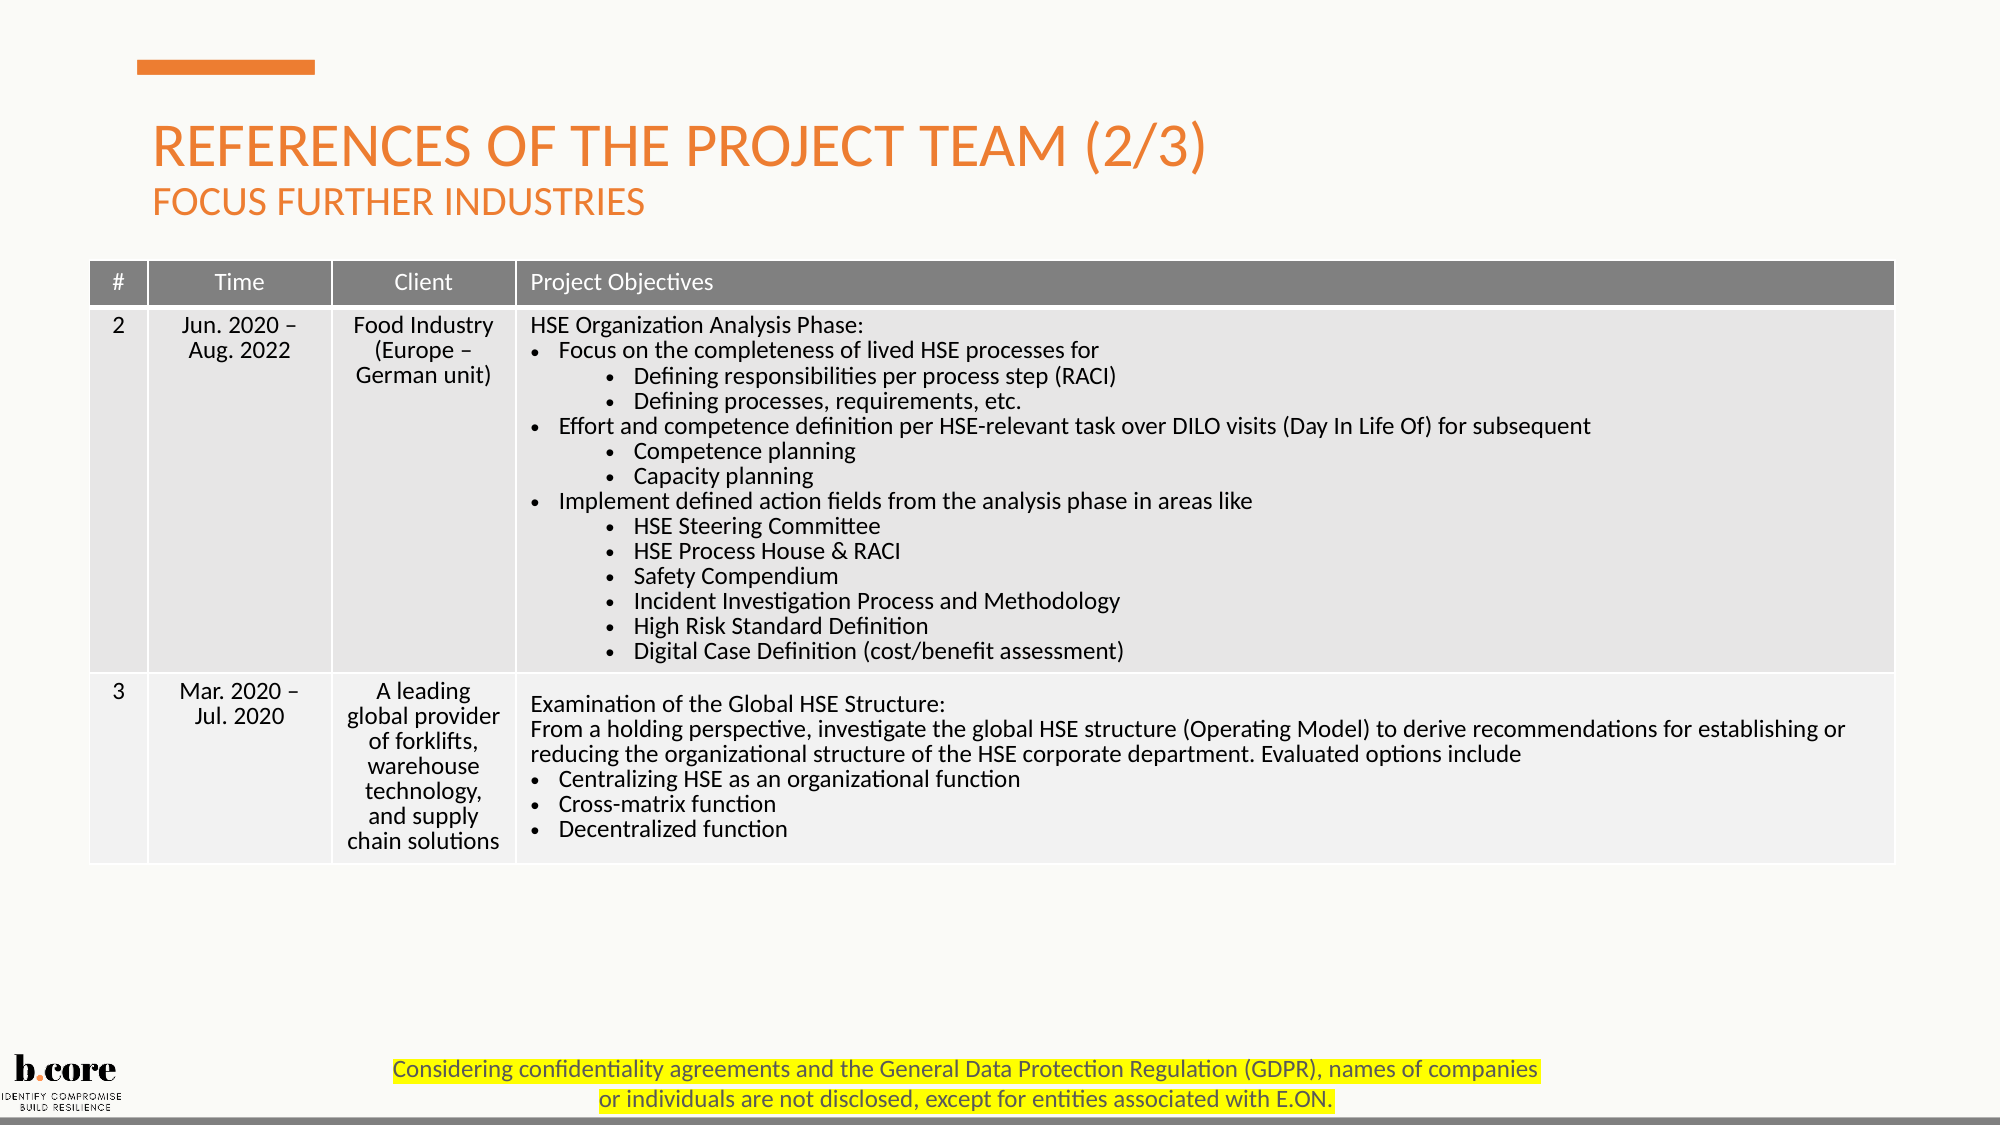

# References of the Project team (2/3) Focus further Industries
| # | Time | Client | Project Objectives |
| --- | --- | --- | --- |
| 2 | Jun. 2020 – Aug. 2022 | Food Industry (Europe – German unit) | HSE Organization Analysis Phase: Focus on the completeness of lived HSE processes for Defining responsibilities per process step (RACI) Defining processes, requirements, etc. Effort and competence definition per HSE-relevant task over DILO visits (Day In Life Of) for subsequent Competence planning Capacity planning Implement defined action fields from the analysis phase in areas like HSE Steering Committee HSE Process House & RACI Safety Compendium Incident Investigation Process and Methodology High Risk Standard Definition Digital Case Definition (cost/benefit assessment) |
| 3 | Mar. 2020 – Jul. 2020 | A leading global provider of forklifts, warehouse technology, and supply chain solutions | Examination of the Global HSE Structure: From a holding perspective, investigate the global HSE structure (Operating Model) to derive recommendations for establishing or reducing the organizational structure of the HSE corporate department. Evaluated options include Centralizing HSE as an organizational function Cross-matrix function Decentralized function |
Considering confidentiality agreements and the General Data Protection Regulation (GDPR), names of companies or individuals are not disclosed, except for entities associated with E.ON.